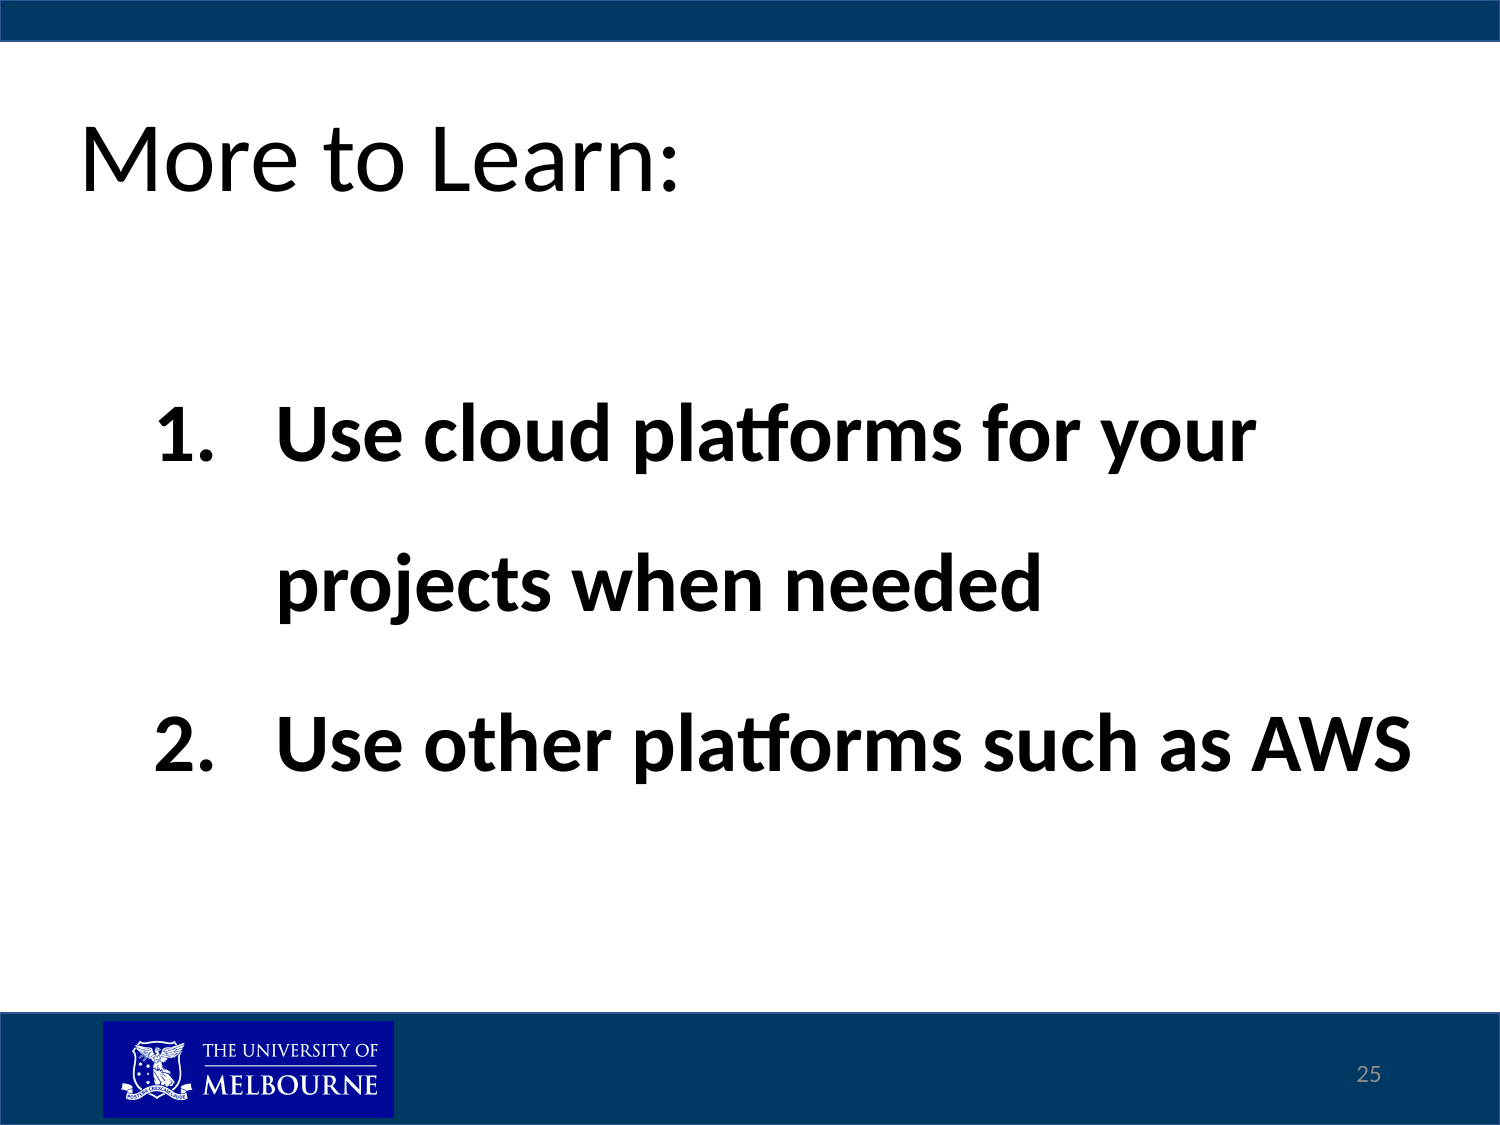

# More to Learn:
Use cloud platforms for your projects when needed
Use other platforms such as AWS
25